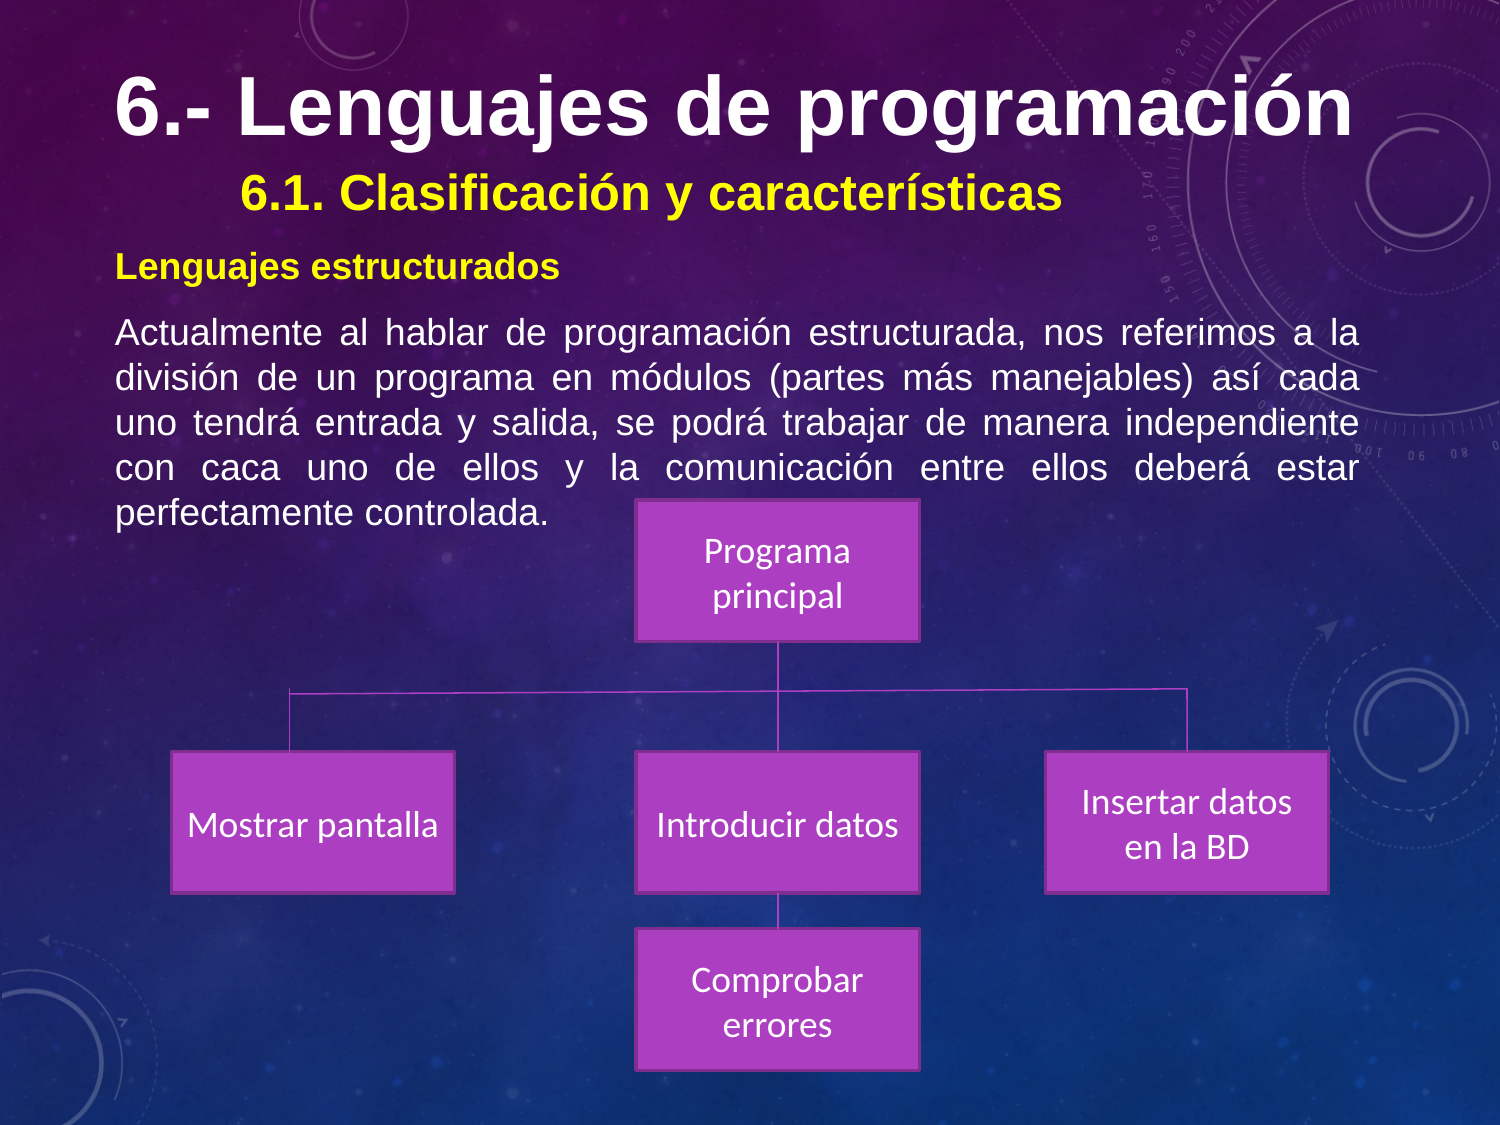

6.- Lenguajes de programación
	6.1. Clasificación y características
Lenguajes estructurados
Actualmente al hablar de programación estructurada, nos referimos a la división de un programa en módulos (partes más manejables) así cada uno tendrá entrada y salida, se podrá trabajar de manera independiente con caca uno de ellos y la comunicación entre ellos deberá estar perfectamente controlada.
Programa principal
Mostrar pantalla
Introducir datos
Insertar datos en la BD
Comprobar errores